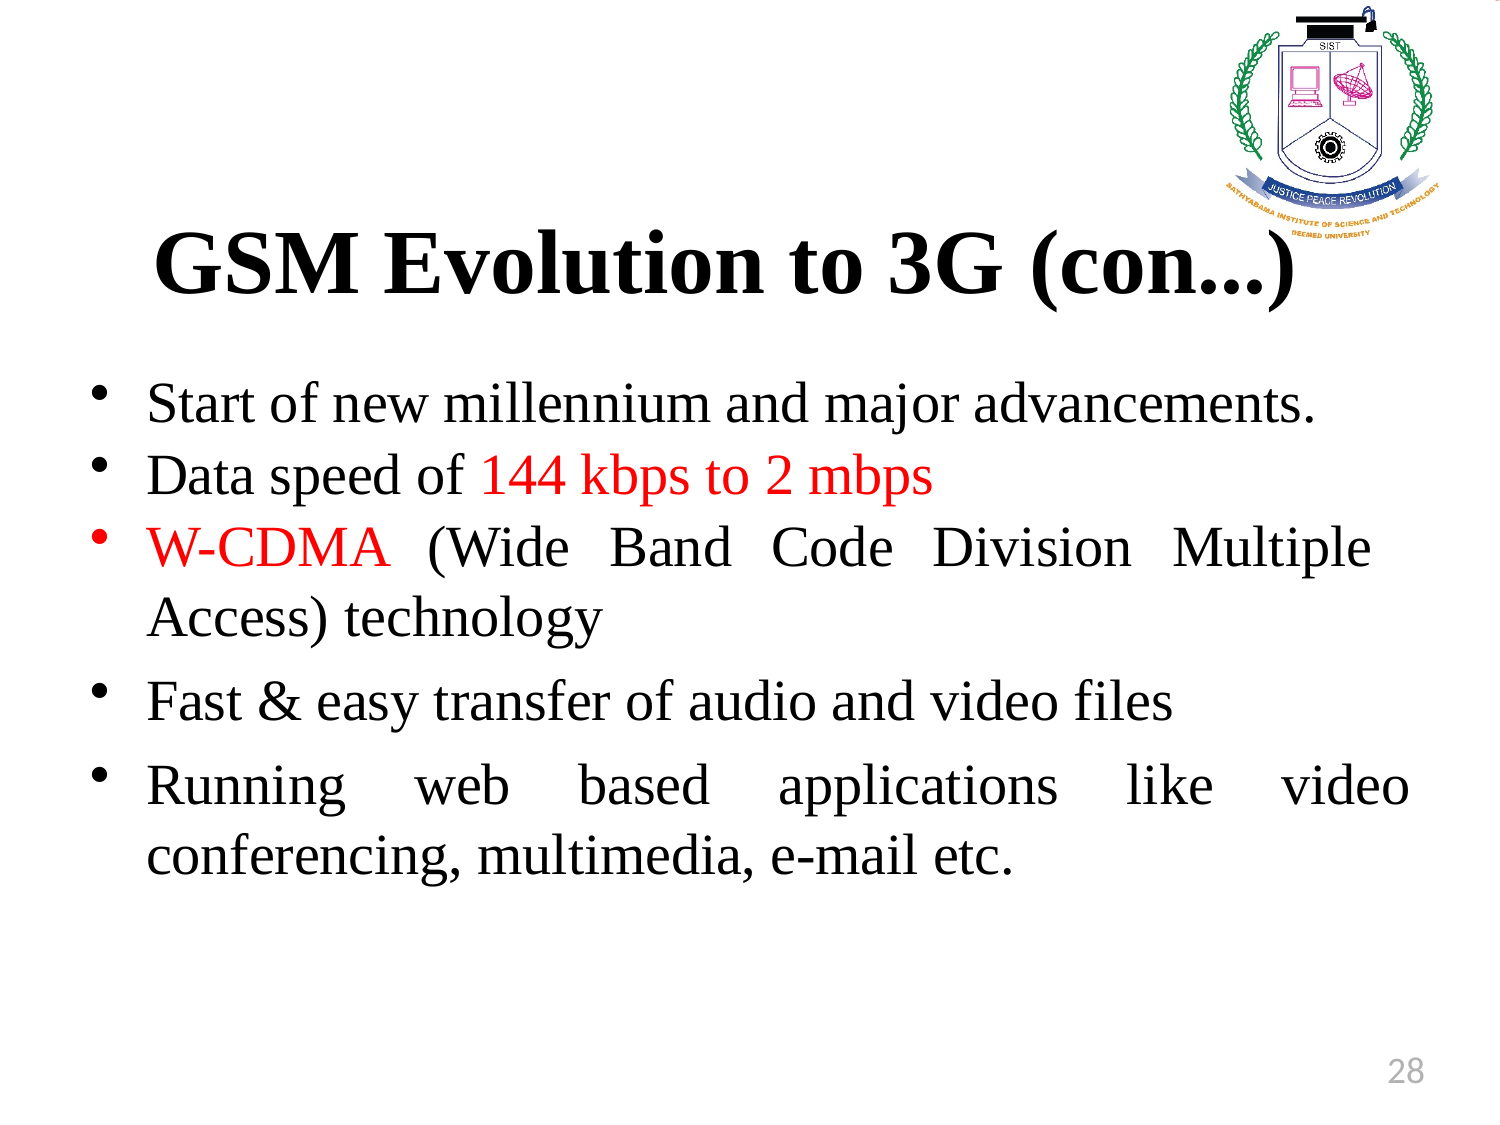

# GSM Evolution to 3G (con...)
Start of new millennium and major advancements.
Data speed of 144 kbps to 2 mbps
W-CDMA (Wide Band Code Division Multiple  Access) technology
Fast & easy transfer of audio and video files
Running web based applications like video conferencing, multimedia, e-mail etc.
28